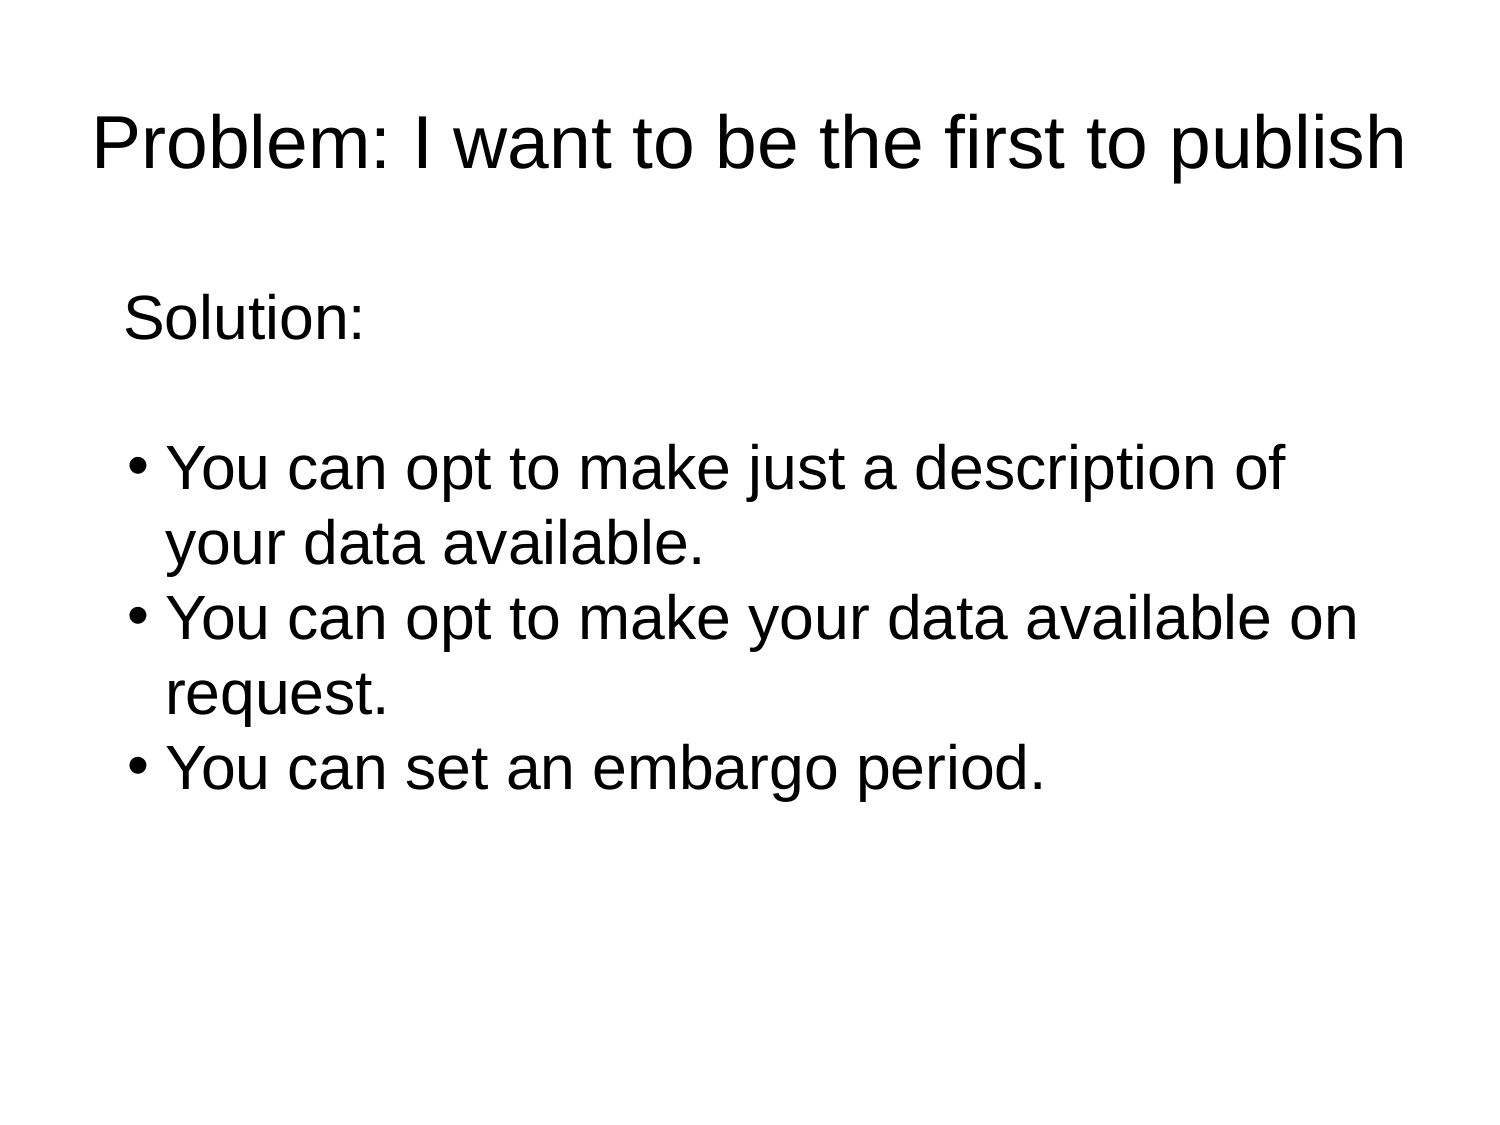

# Problem: I want to be the first to publish
Solution:

You can opt to make just a description of your data available.
You can opt to make your data available on request.
You can set an embargo period.